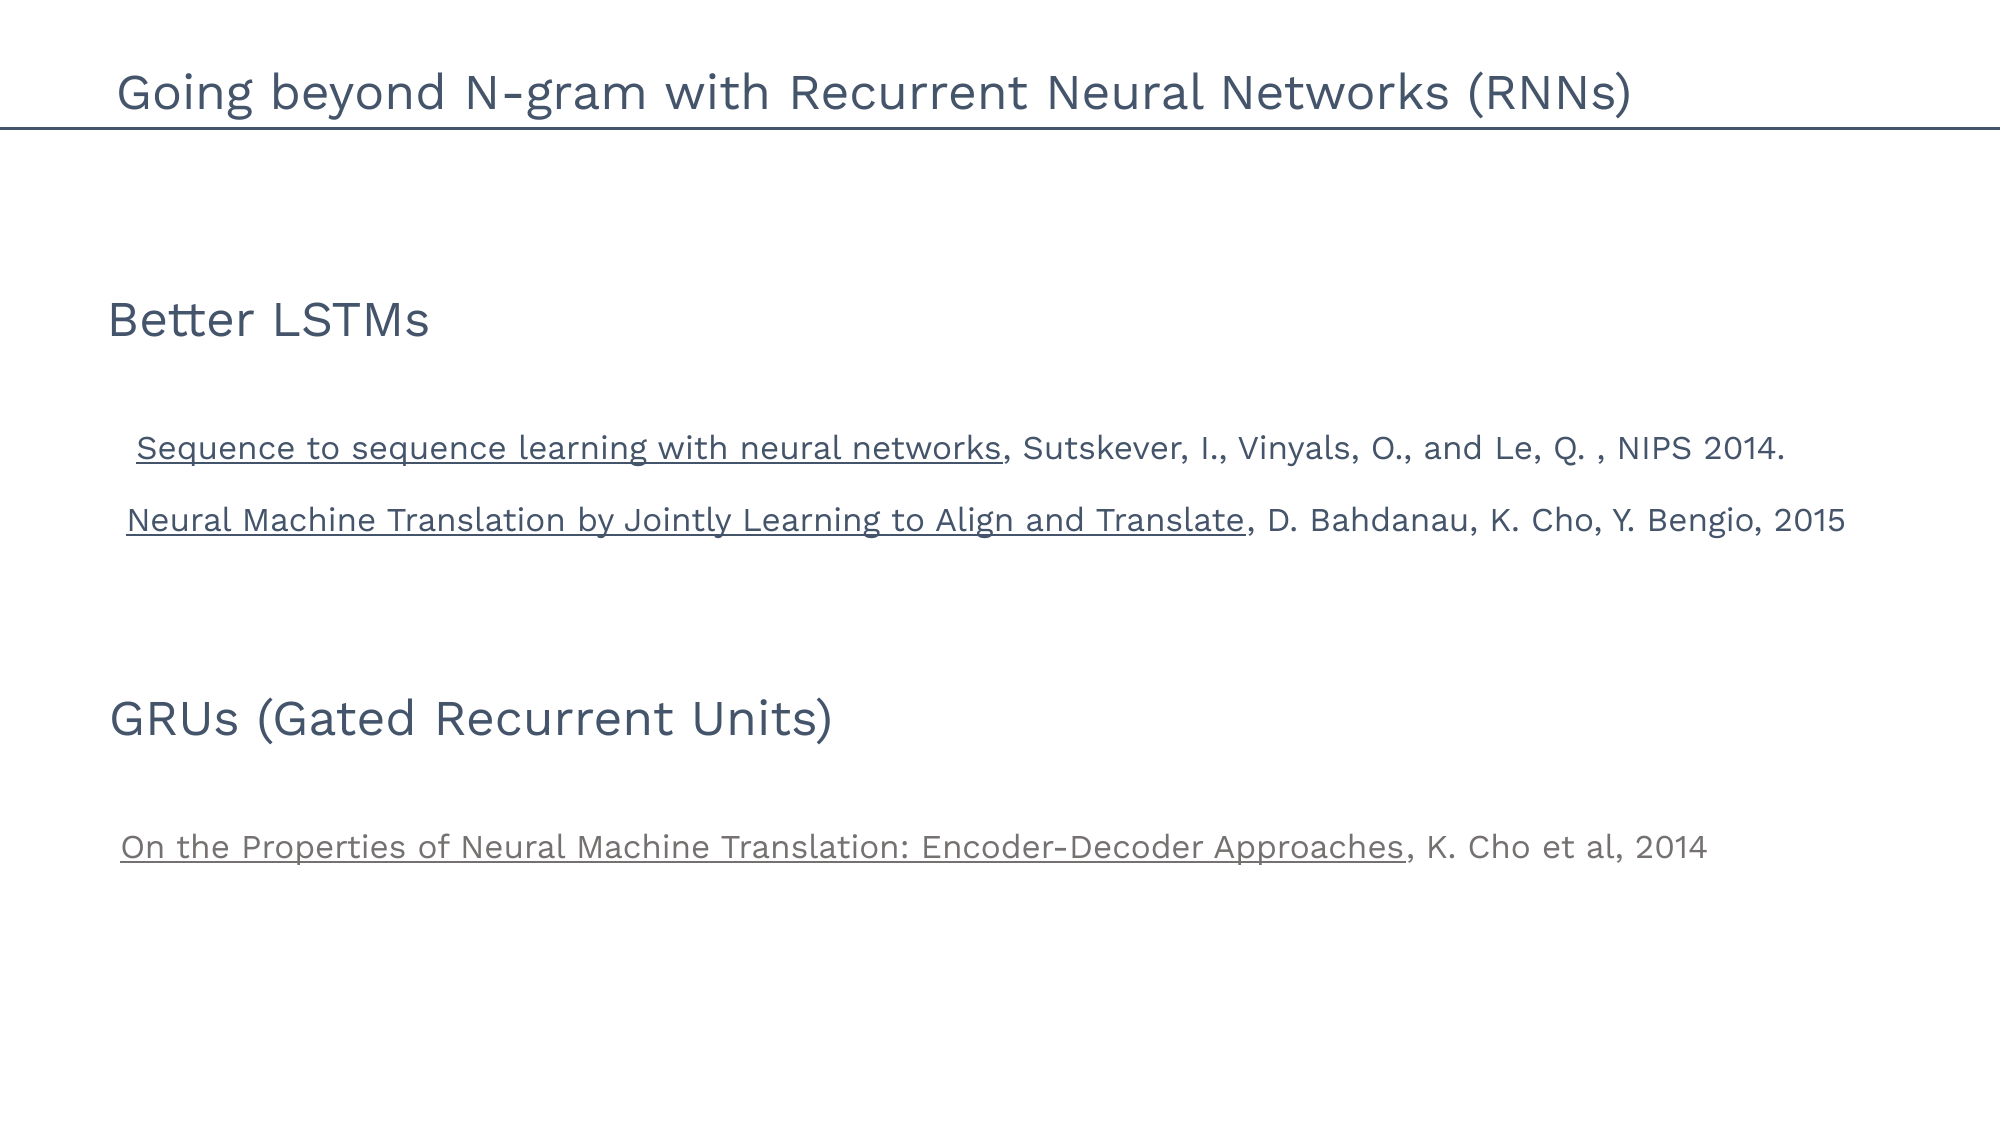

Going beyond N-gram with Recurrent Neural Networks (RNNs)
Better LSTMs

Sequence to sequence learning with neural networks, Sutskever, I., Vinyals, O., and Le, Q. , NIPS 2014.
Neural Machine Translation by Jointly Learning to Align and Translate, D. Bahdanau, K. Cho, Y. Bengio, 2015
GRUs (Gated Recurrent Units)

On the Properties of Neural Machine Translation: Encoder-Decoder Approaches, K. Cho et al, 2014